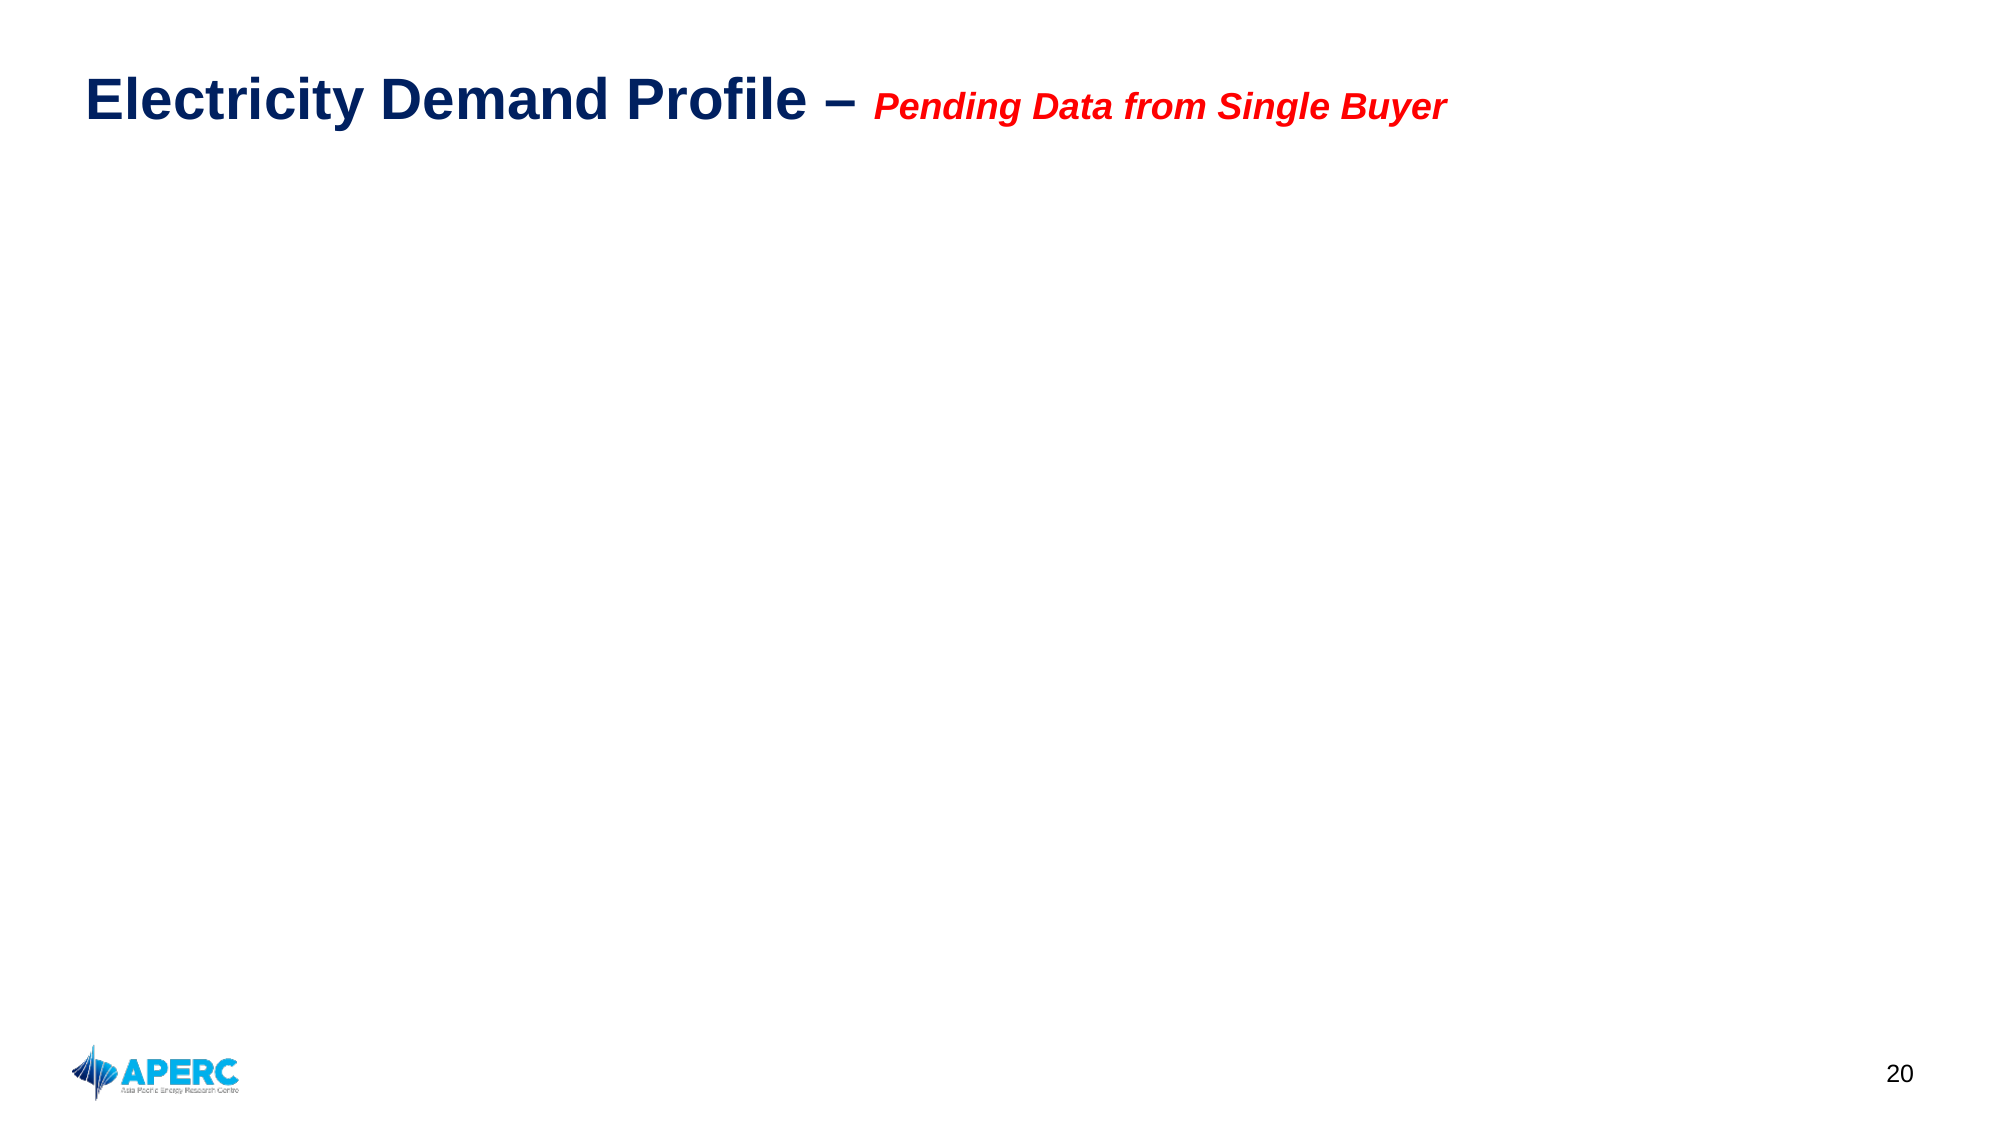

# Electricity Demand Profile – Pending Data from Single Buyer
20